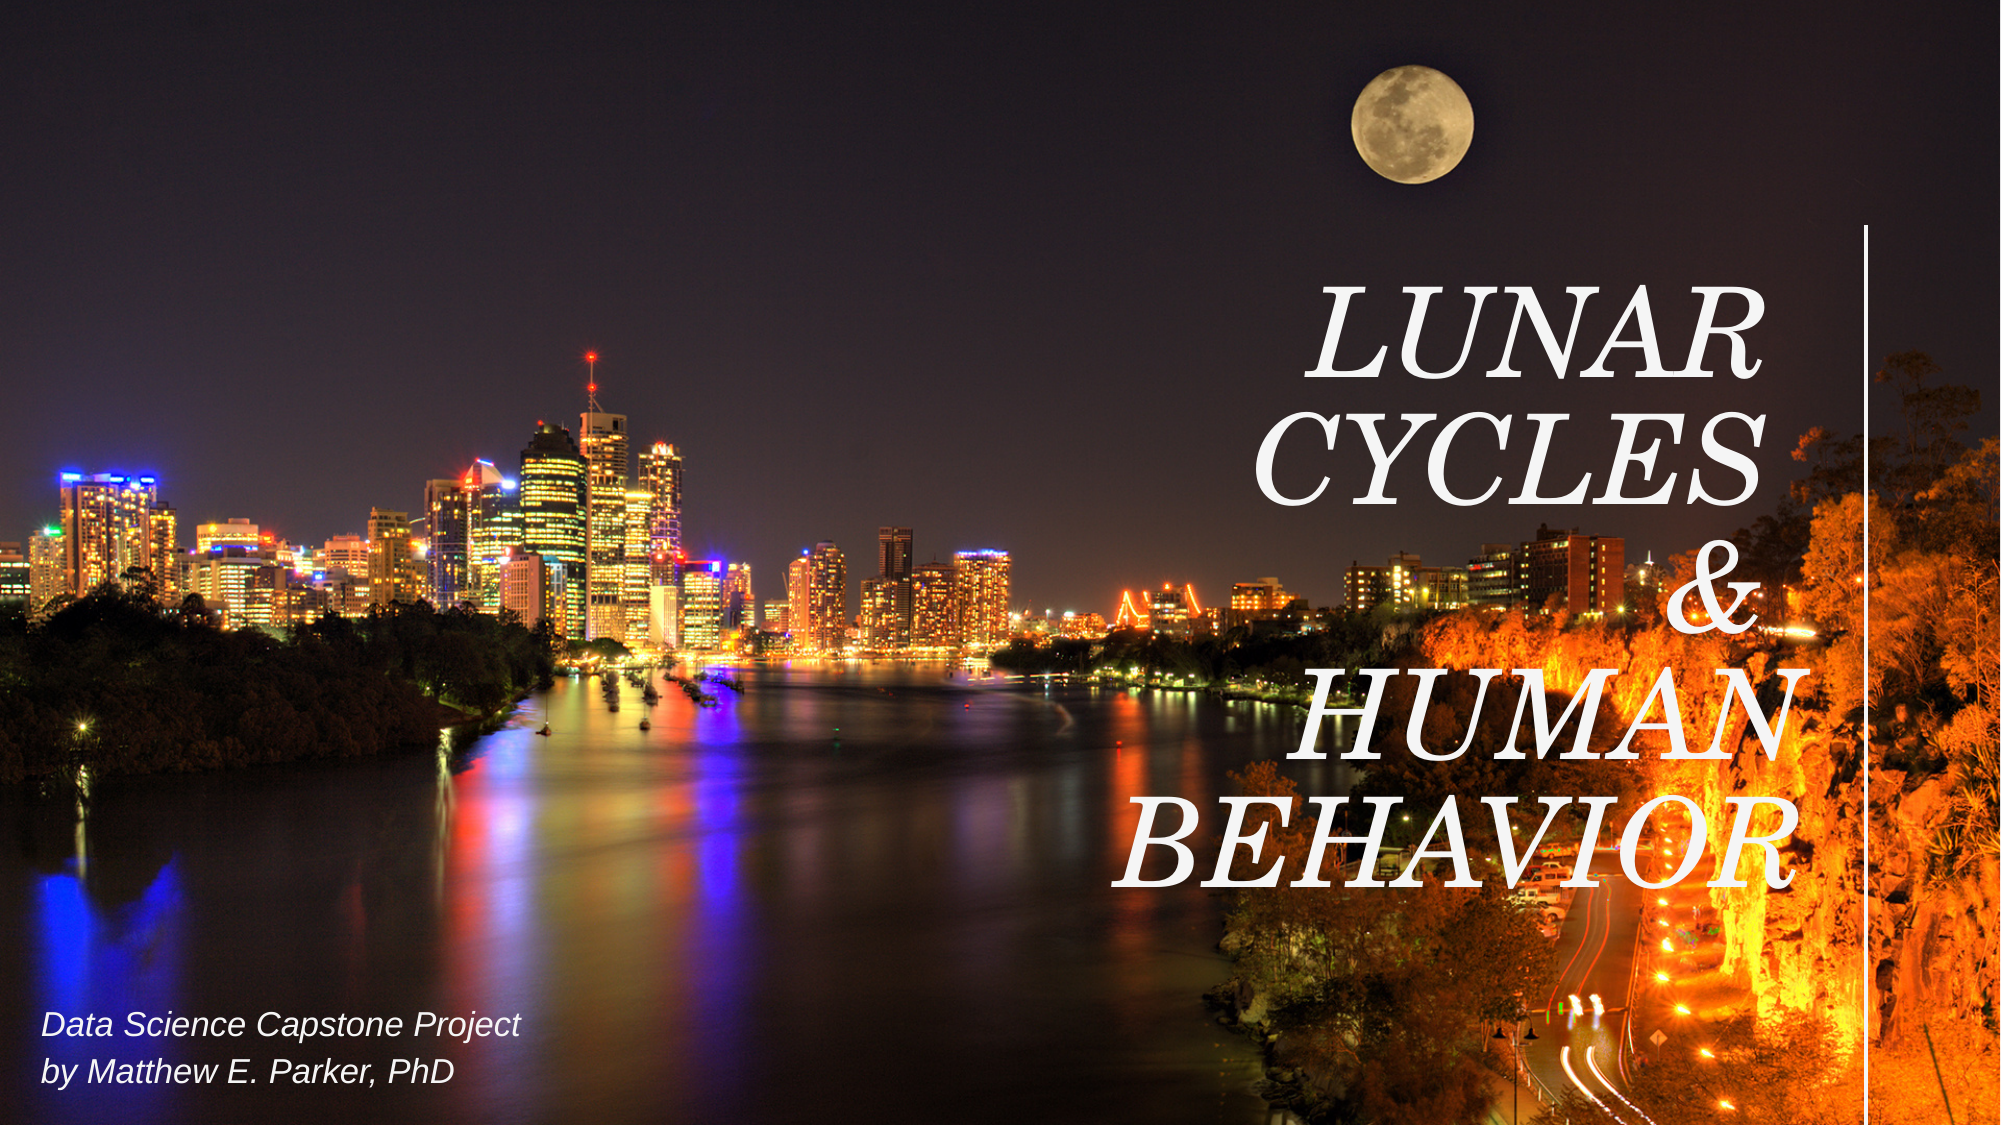

# Lunar Cycles & Human Behavior
Data Science Capstone Project
by Matthew E. Parker, PhD